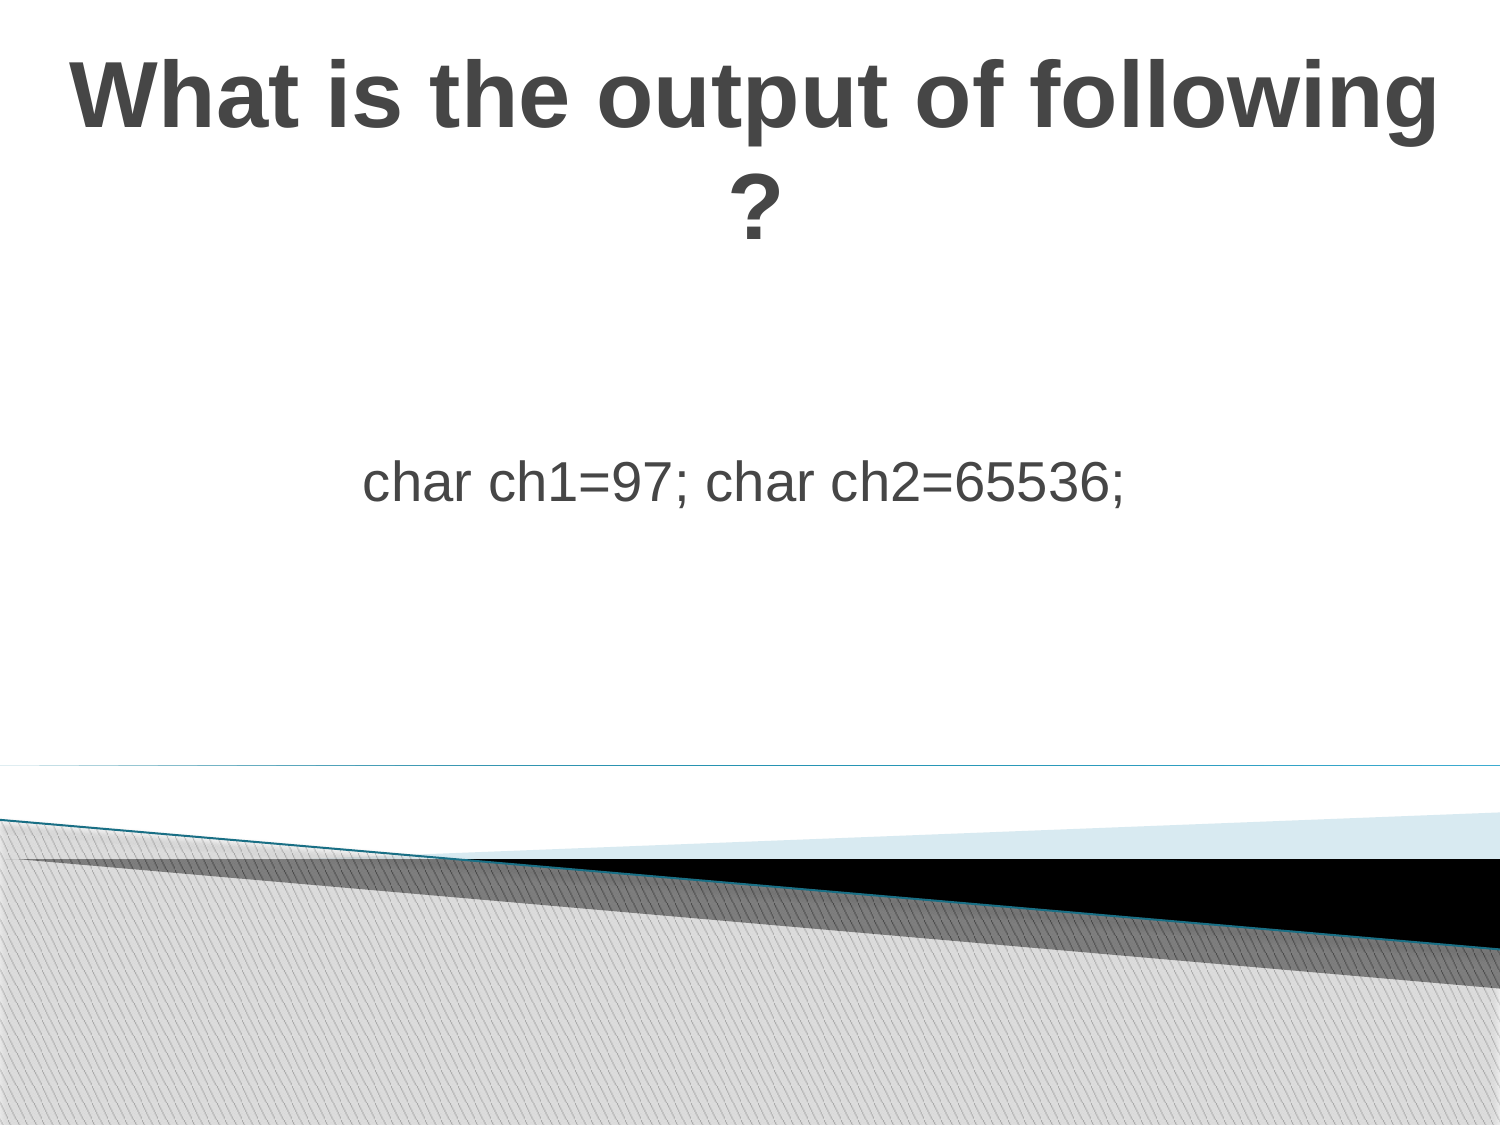

# What is the output of following ?
char ch1=97; char ch2=65536;